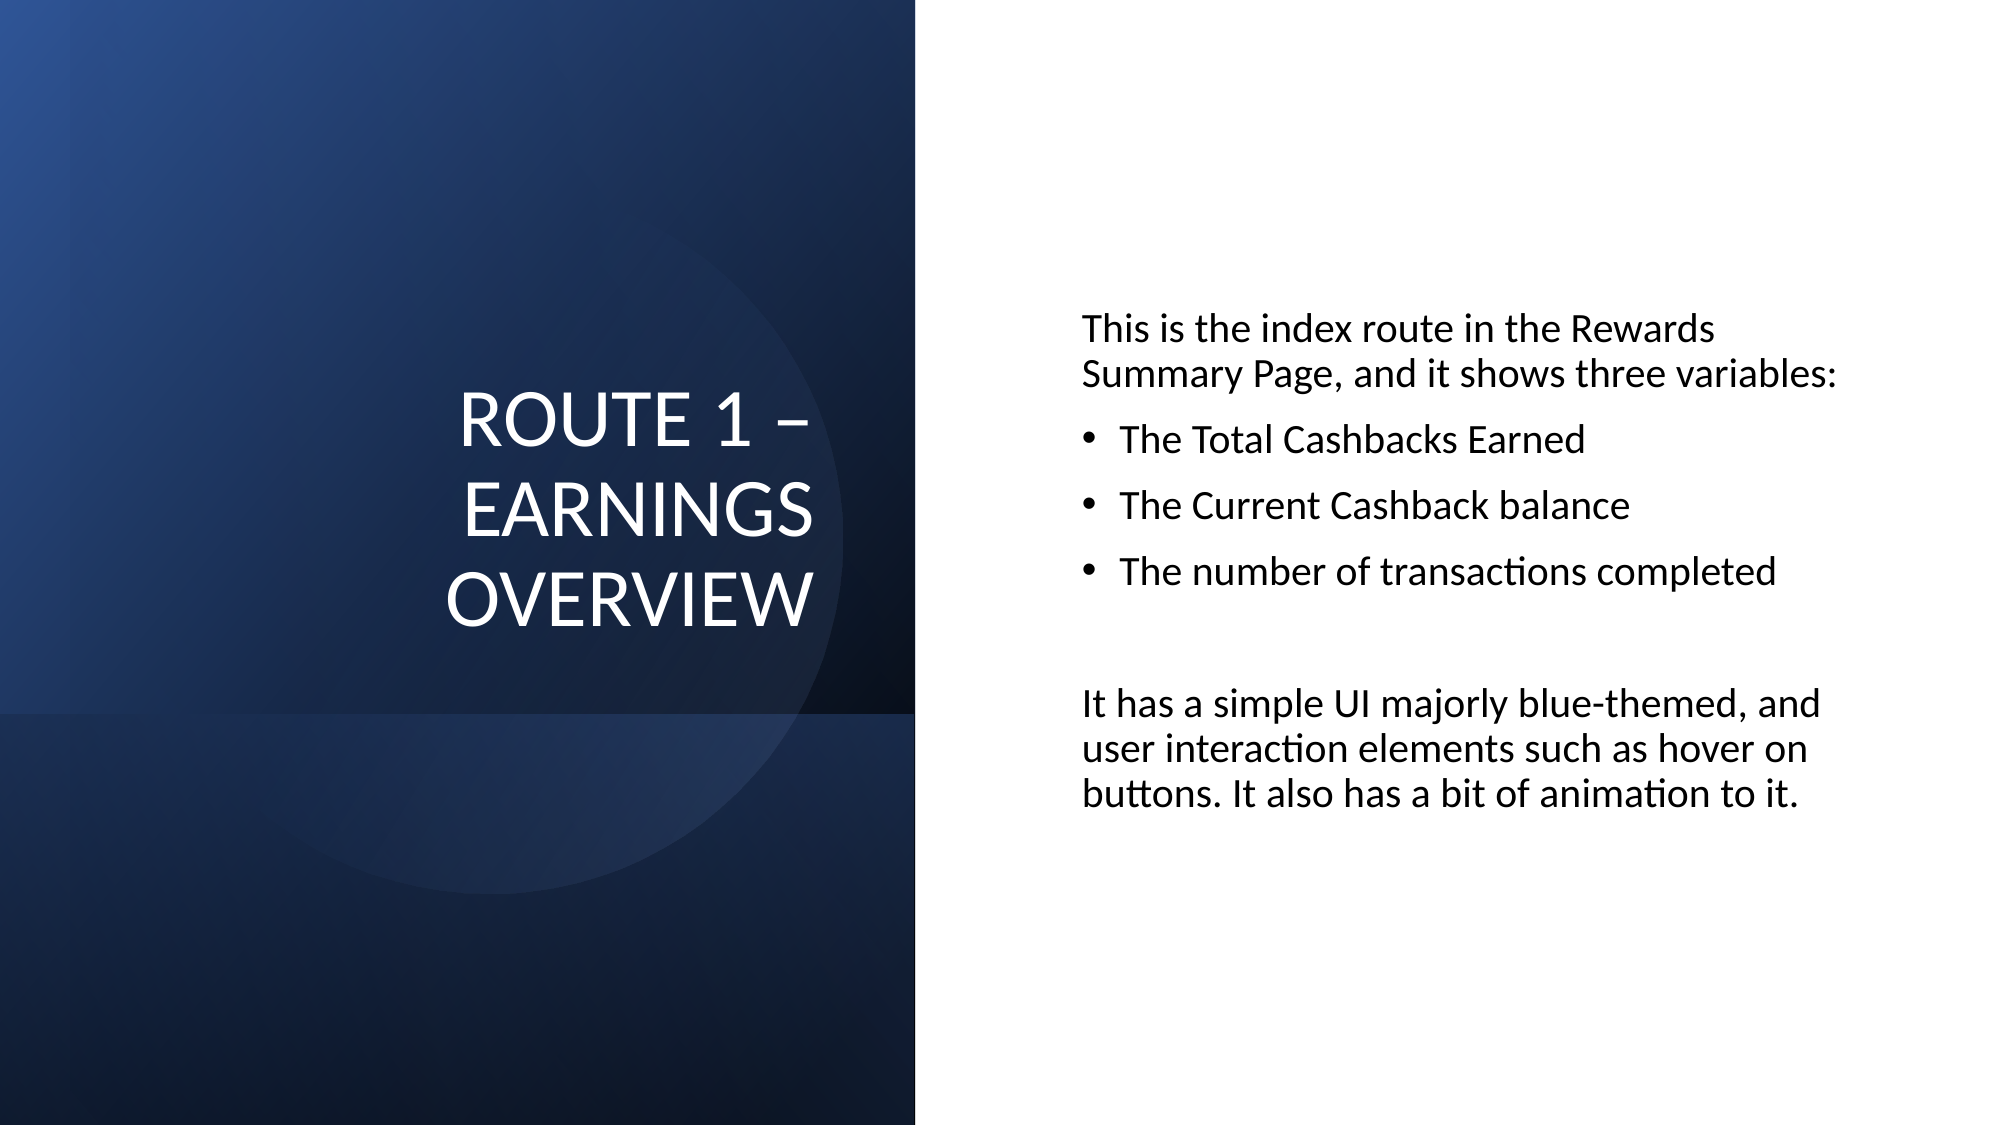

# ROUTE 1 – EARNINGS OVERVIEW

This is the index route in the Rewards Summary Page, and it shows three variables:
The Total Cashbacks Earned
The Current Cashback balance
The number of transactions completed

It has a simple UI majorly blue-themed, and user interaction elements such as hover on buttons. It also has a bit of animation to it.